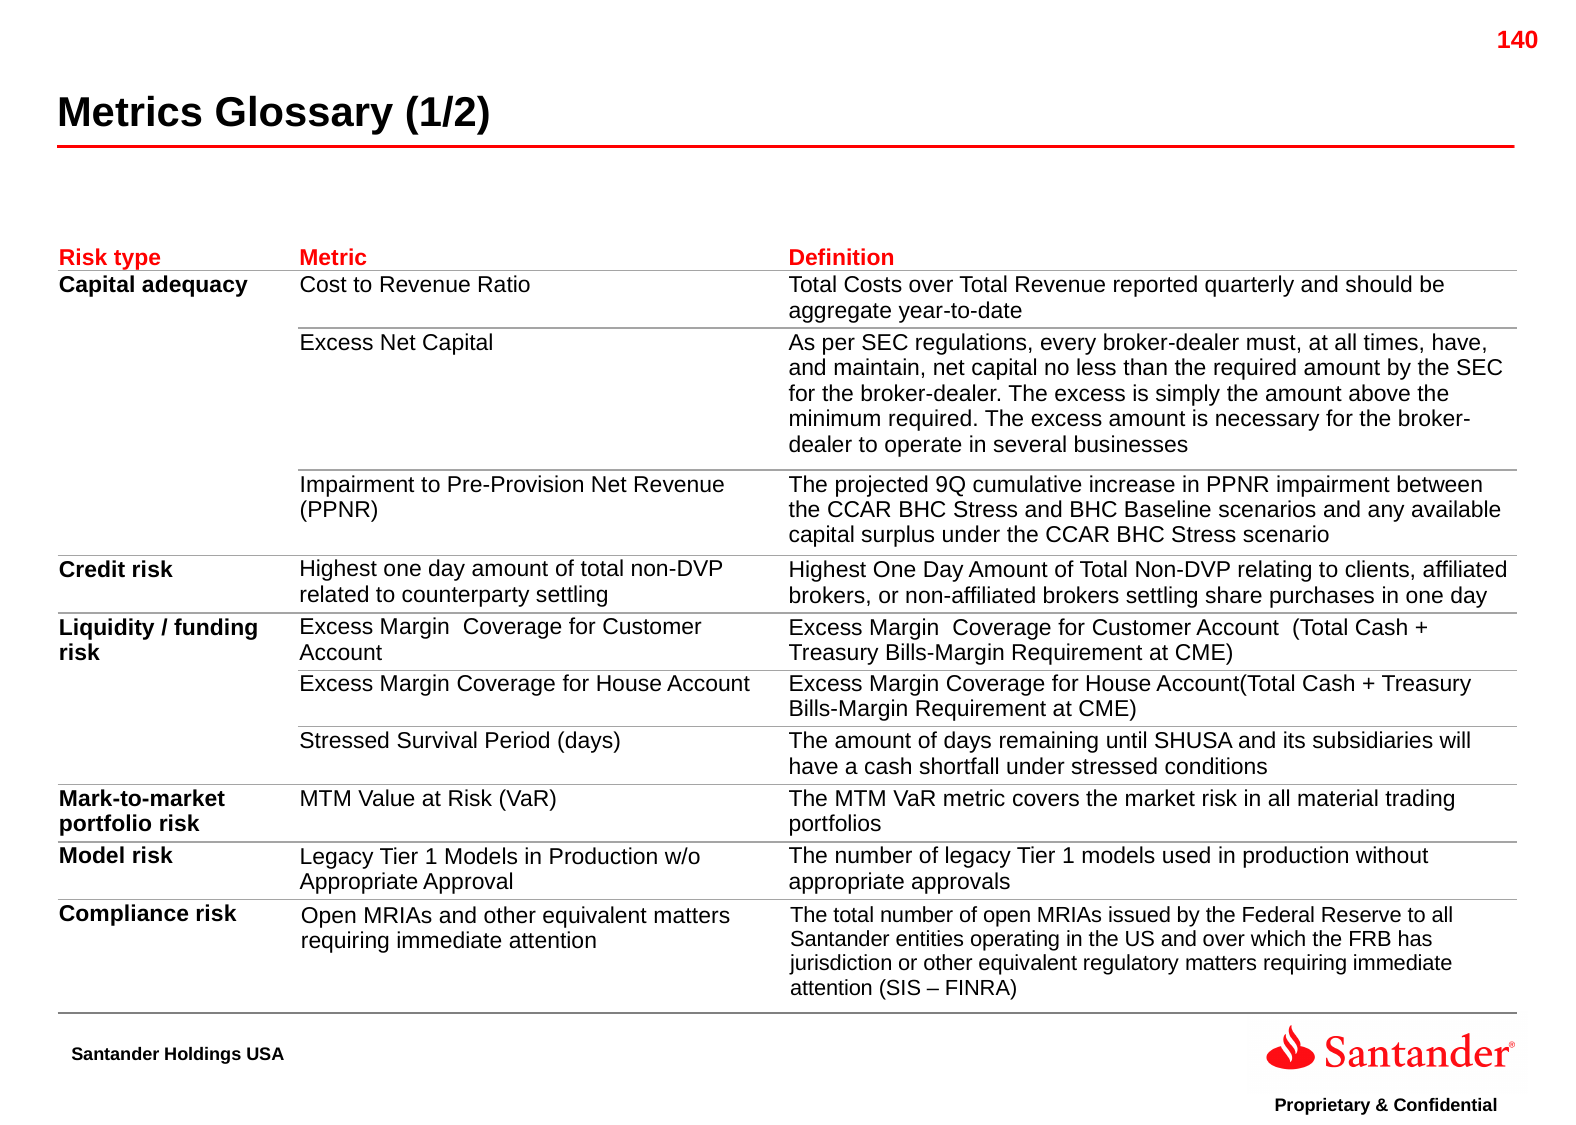

Metrics Glossary (1/2)
| Risk type | Metric | Definition |
| --- | --- | --- |
| Capital adequacy | Cost to Revenue Ratio | Total Costs over Total Revenue reported quarterly and should be aggregate year-to-date |
|  | Excess Net Capital | As per SEC regulations, every broker-dealer must, at all times, have, and maintain, net capital no less than the required amount by the SEC for the broker-dealer. The excess is simply the amount above the minimum required. The excess amount is necessary for the broker-dealer to operate in several businesses |
|  | Impairment to Pre-Provision Net Revenue (PPNR) | The projected 9Q cumulative increase in PPNR impairment between the CCAR BHC Stress and BHC Baseline scenarios and any available capital surplus under the CCAR BHC Stress scenario |
| Credit risk | Highest one day amount of total non-DVP related to counterparty settling | Highest One Day Amount of Total Non-DVP relating to clients, affiliated brokers, or non-affiliated brokers settling share purchases in one day |
| Liquidity / funding risk | Excess Margin  Coverage for Customer Account | Excess Margin  Coverage for Customer Account (Total Cash + Treasury Bills-Margin Requirement at CME) |
|  | Excess Margin Coverage for House Account | Excess Margin Coverage for House Account(Total Cash + Treasury Bills-Margin Requirement at CME) |
|  | Stressed Survival Period (days) | The amount of days remaining until SHUSA and its subsidiaries will have a cash shortfall under stressed conditions |
| Mark-to-market portfolio risk | MTM Value at Risk (VaR) | The MTM VaR metric covers the market risk in all material trading portfolios |
| Model risk | Legacy Tier 1 Models in Production w/o Appropriate Approval | The number of legacy Tier 1 models used in production without appropriate approvals |
| Compliance risk | Open MRIAs and other equivalent matters requiring immediate attention | The total number of open MRIAs issued by the Federal Reserve to all Santander entities operating in the US and over which the FRB has jurisdiction or other equivalent regulatory matters requiring immediate attention (SIS – FINRA) |